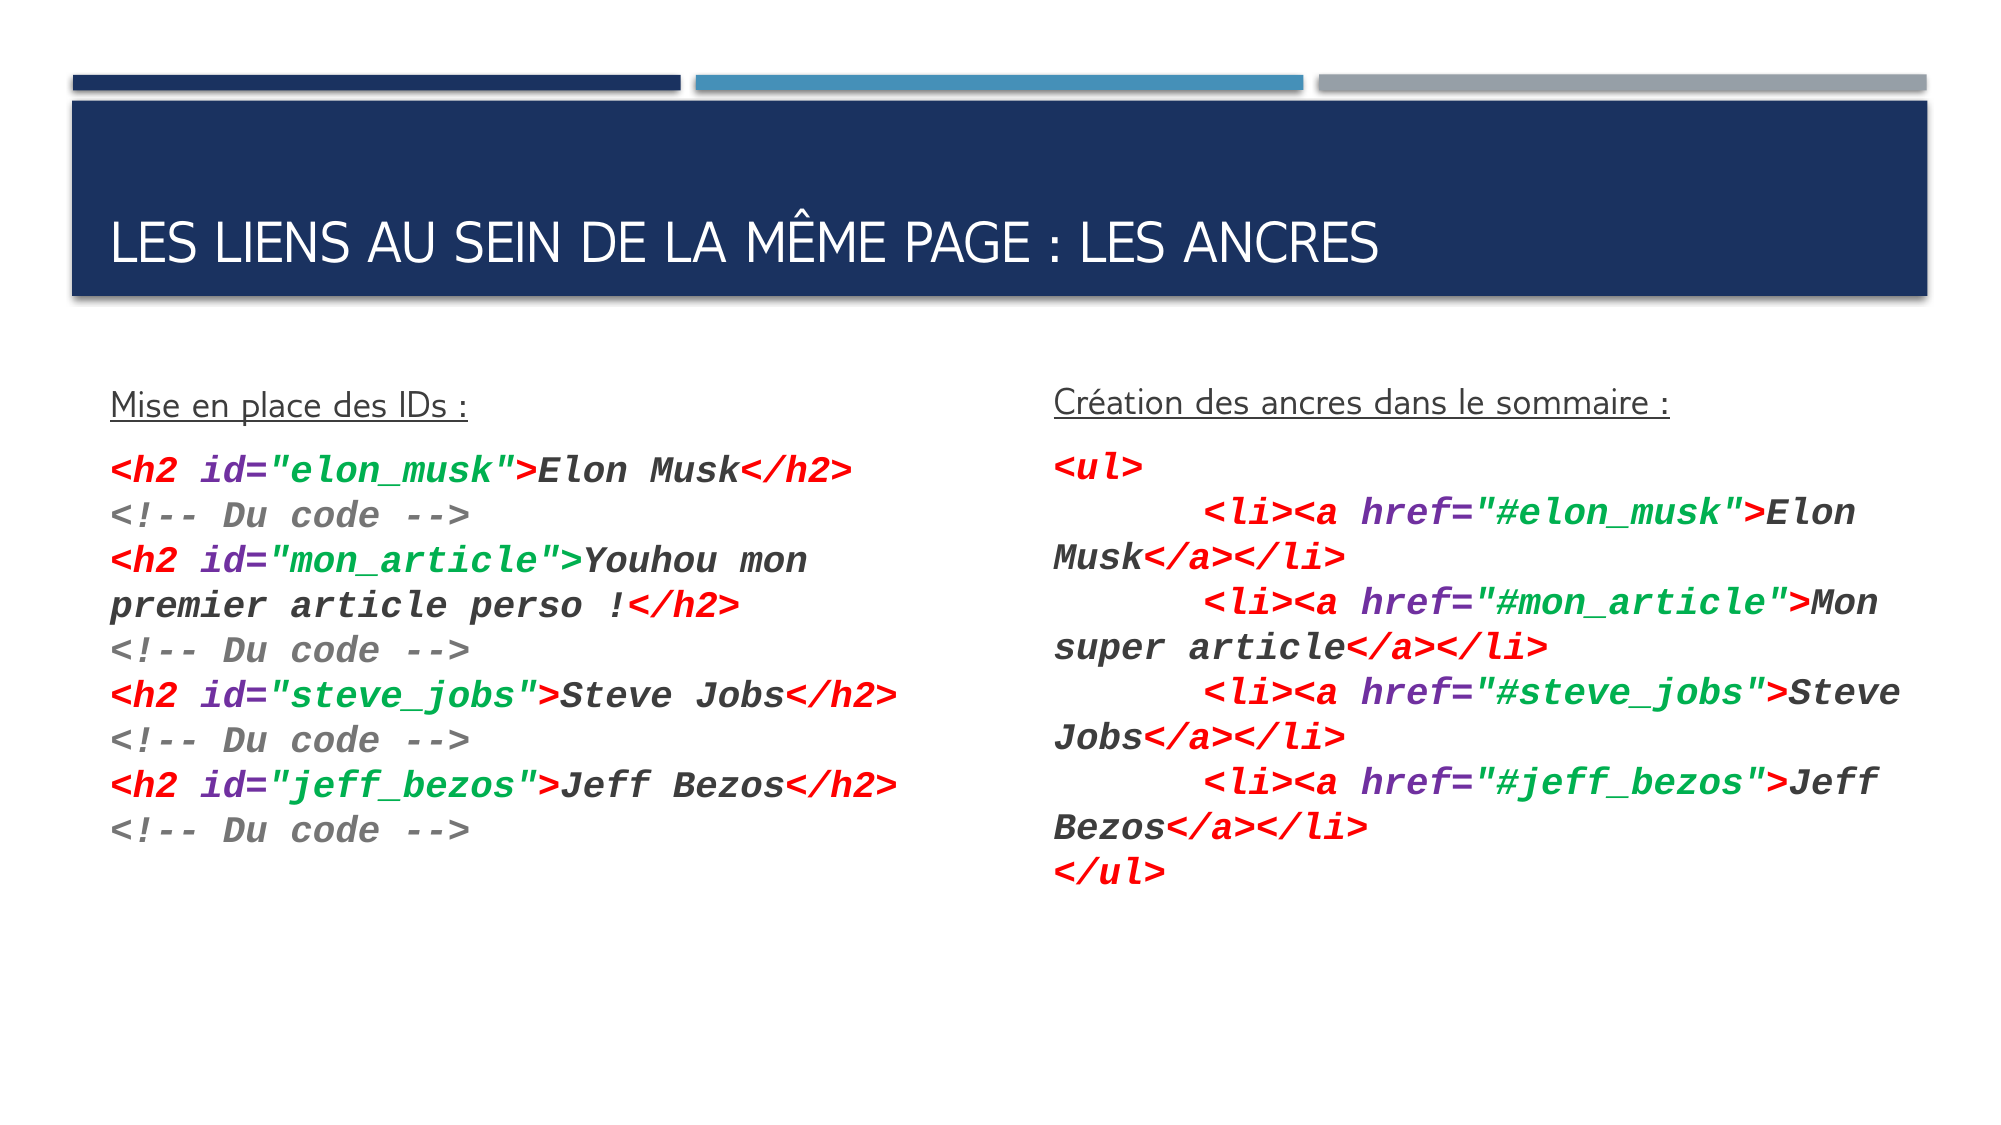

# Les liens au sein de la même page : les ancres
Mise en place des IDs :
<h2 id="elon_musk">Elon Musk</h2>
<!-- Du code -->
<h2 id="mon_article">Youhou mon premier article perso !</h2>
<!-- Du code -->
<h2 id="steve_jobs">Steve Jobs</h2>
<!-- Du code -->
<h2 id="jeff_bezos">Jeff Bezos</h2>
<!-- Du code -->

Création des ancres dans le sommaire :
<ul>
	<li><a href="#elon_musk">Elon Musk</a></li>
	<li><a href="#mon_article">Mon super article</a></li>
	<li><a href="#steve_jobs">Steve Jobs</a></li>
	<li><a href="#jeff_bezos">Jeff Bezos</a></li>
</ul>